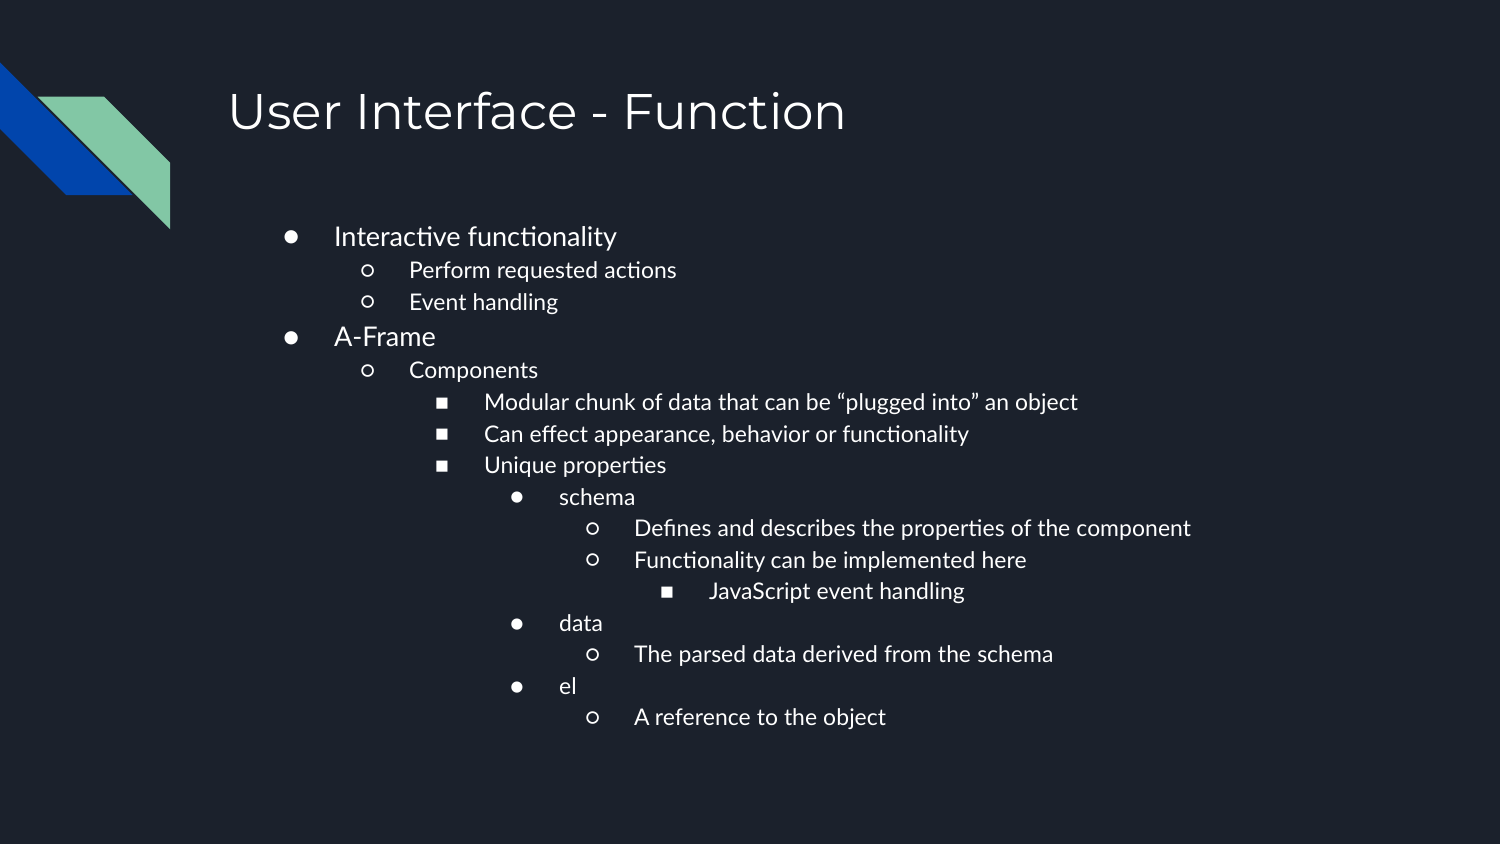

# User Interface - Function
Interactive functionality
Perform requested actions
Event handling
A-Frame
Components
Modular chunk of data that can be “plugged into” an object
Can effect appearance, behavior or functionality
Unique properties
schema
Defines and describes the properties of the component
Functionality can be implemented here
JavaScript event handling
data
The parsed data derived from the schema
el
A reference to the object